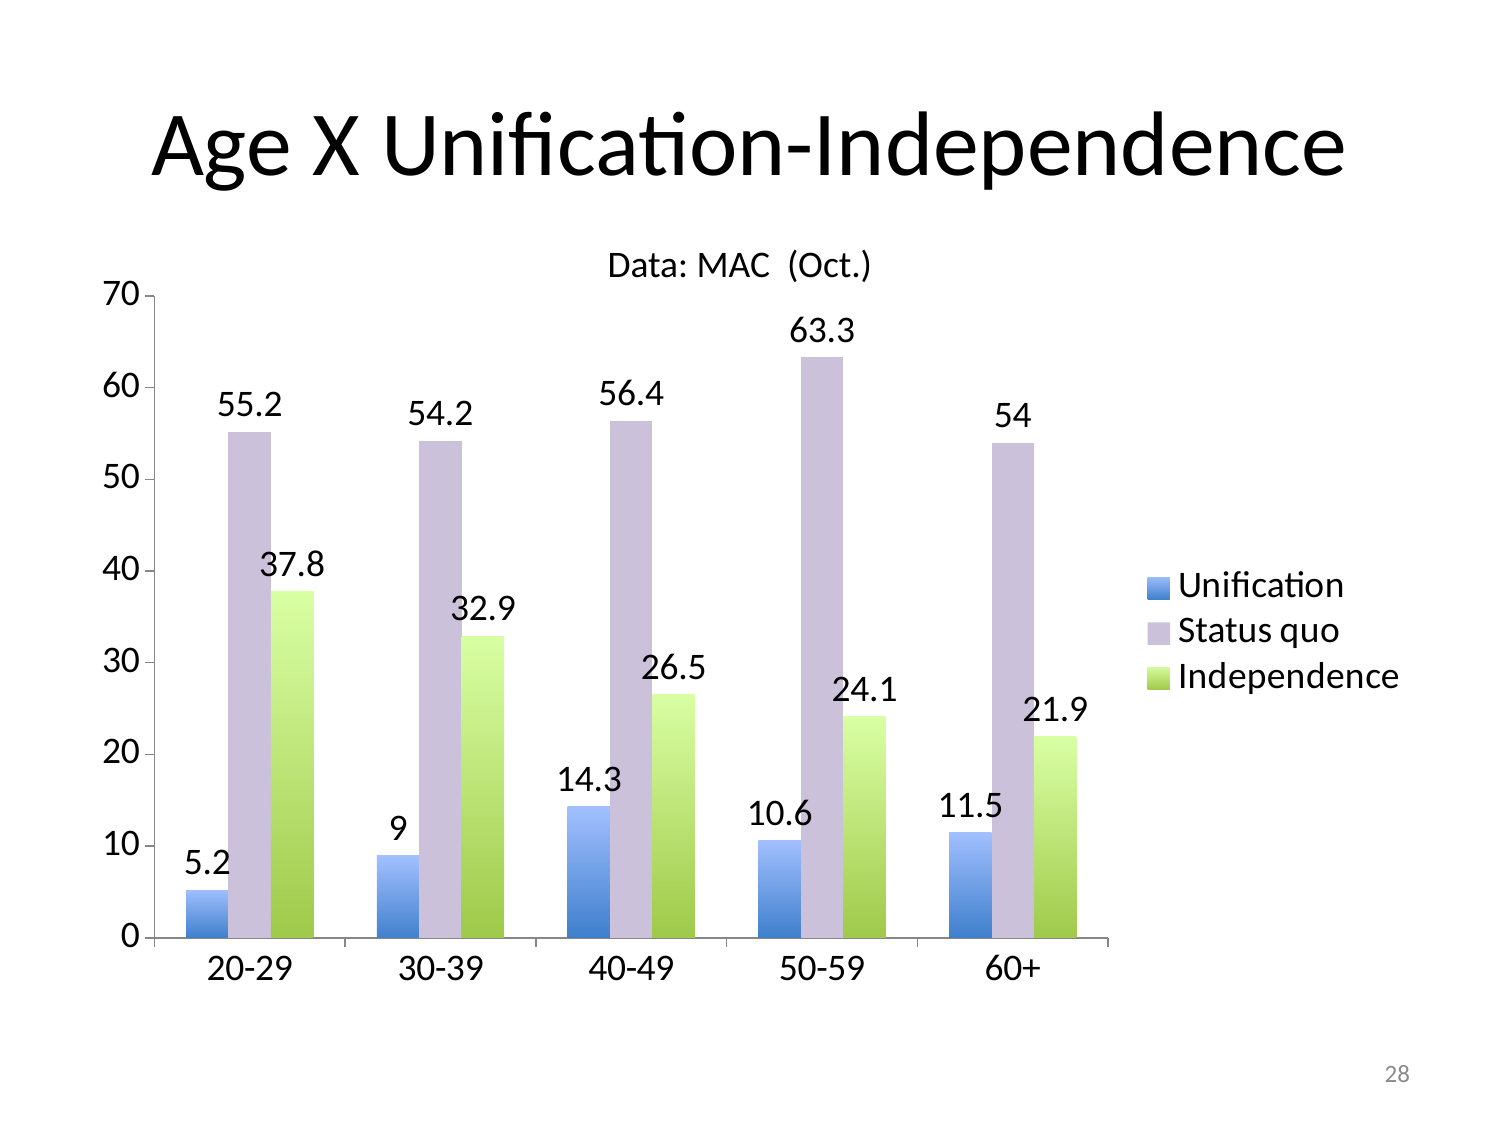

# Age X Unification-Independence
Data: MAC  (Oct.)

### Chart

| Category | Unification | Status quo | Independence |
|---|---|---|---|
| 20-29 | 5.2 | 55.2 | 37.8 |
| 30-39 | 9.0 | 54.2 | 32.9 |
| 40-49 | 14.3 | 56.4 | 26.5 |
| 50-59 | 10.6 | 63.3 | 24.1 |
| 60+ | 11.5 | 54.0 | 21.9 |
28